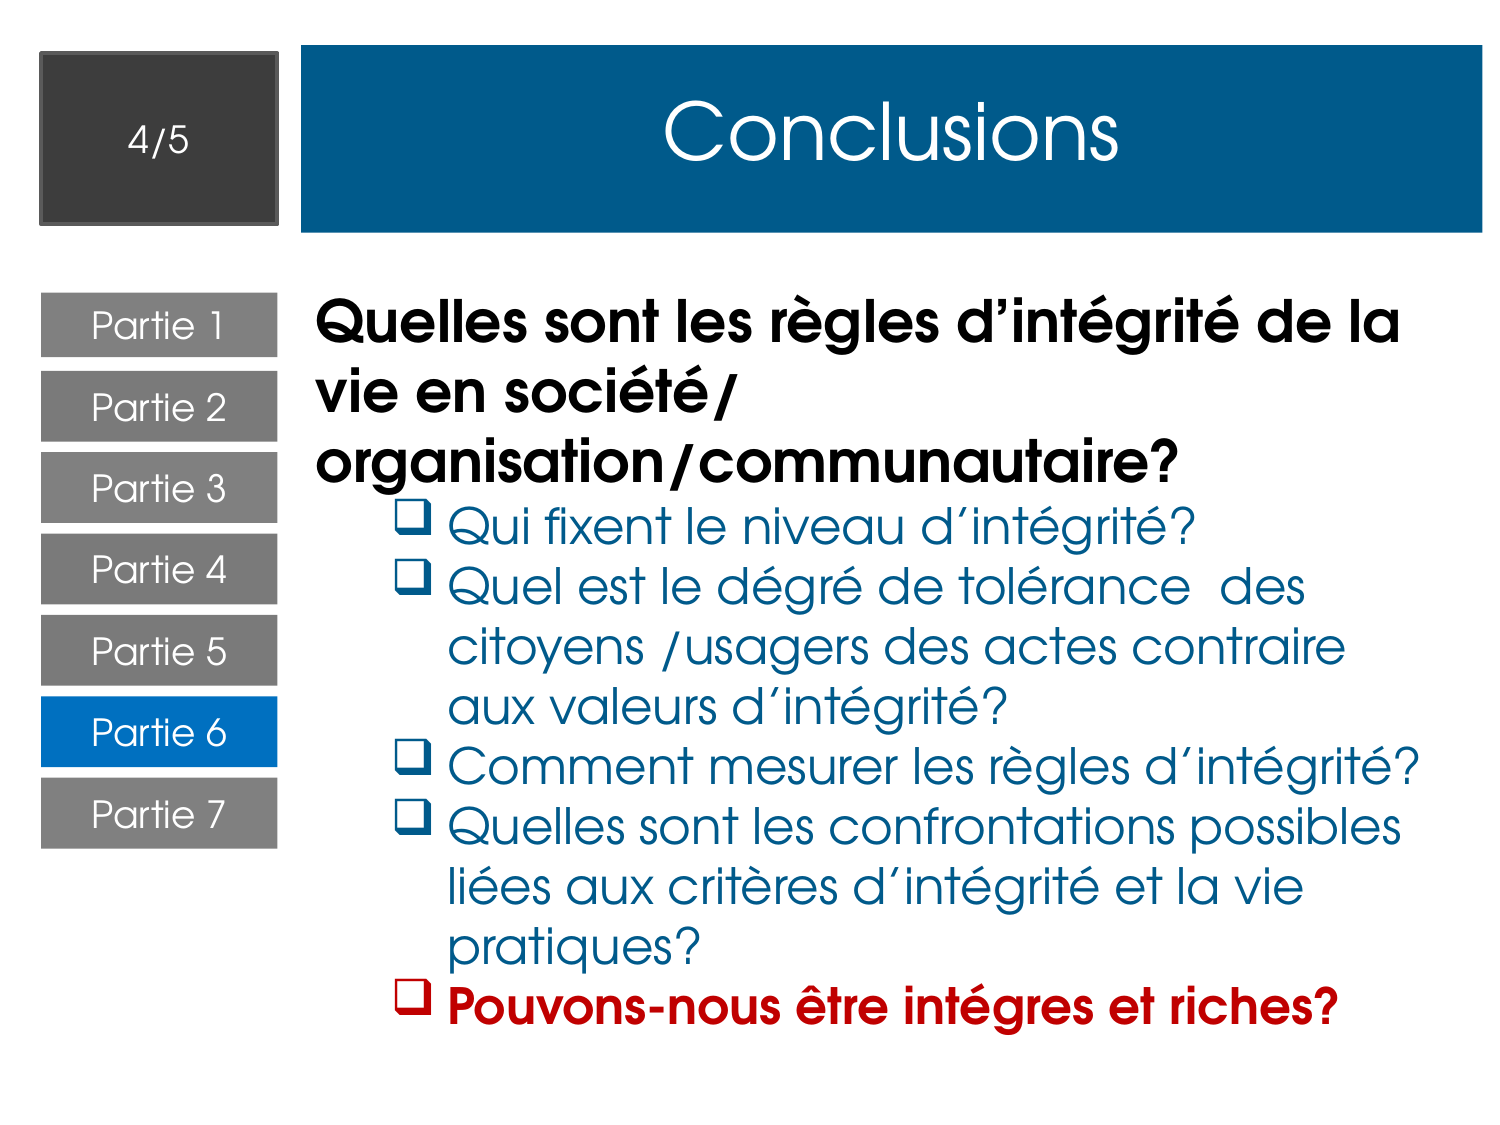

# Conclusions
4/5

Quelles sont les règles d’intégrité de la vie en société/ organisation/communautaire?
Qui fixent le niveau d’intégrité?
Quel est le dégré de tolérance  des citoyens /usagers des actes contraire aux valeurs d’intégrité?
Comment mesurer les règles d’intégrité?
Quelles sont les confrontations possibles liées aux critères d’intégrité et la vie pratiques?
Pouvons-nous être intégres et riches?
Partie 1
Partie 2
Partie 3
Partie 4
Partie 5
Partie 6
Partie 7